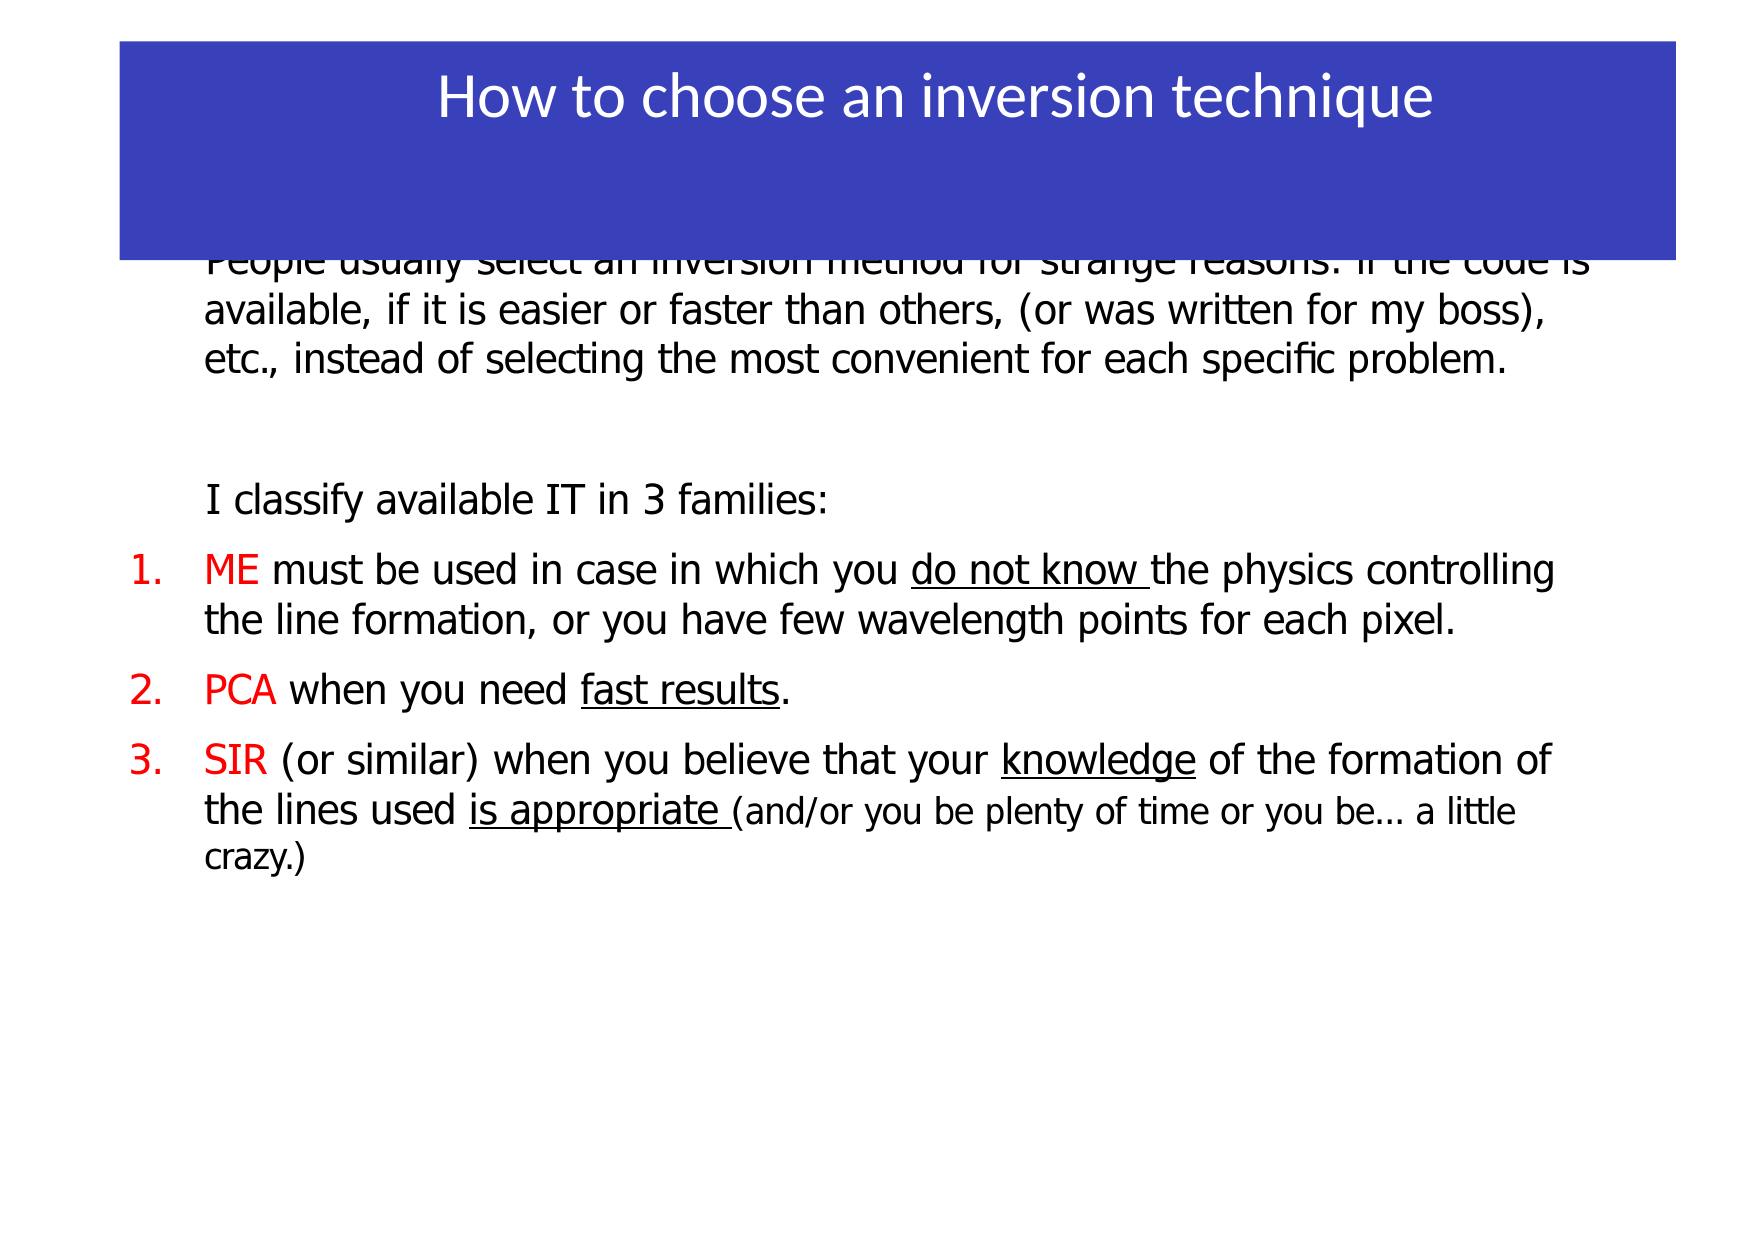

How to choose an inversion technique

      People usually select an inversion method for strange reasons: if the code is available, if it is easier or faster than others, (or was written for my boss), etc., instead of selecting the most convenient for each specific problem.

      I classify available IT in 3 families:
ME must be used in case in which you do not know the physics controlling the line formation, or you have few wavelength points for each pixel.
PCA when you need fast results.
SIR (or similar) when you believe that your knowledge of the formation of the lines used is appropriate (and/or you be plenty of time or you be… a little crazy.)